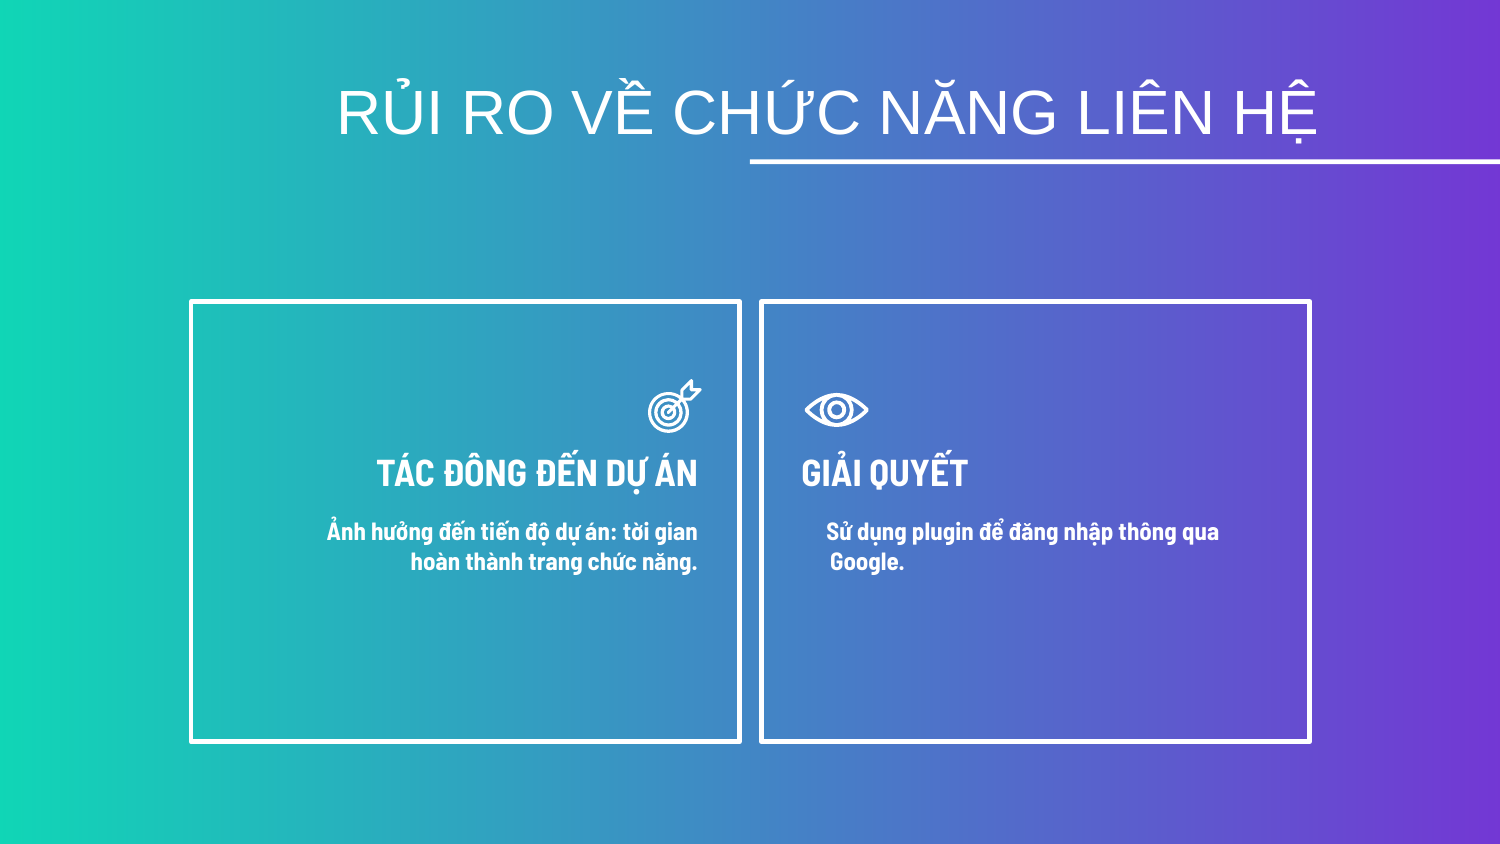

RỦI RO VỀ CHỨC NĂNG LIÊN HỆ

# TÁC ĐÔNG ĐẾN DỰ ÁN
GIẢI QUYẾT
Ảnh hưởng đến tiến độ dự án: tời gian hoàn thành trang chức năng.

Sử dụng plugin để đăng nhập thông qua Google.